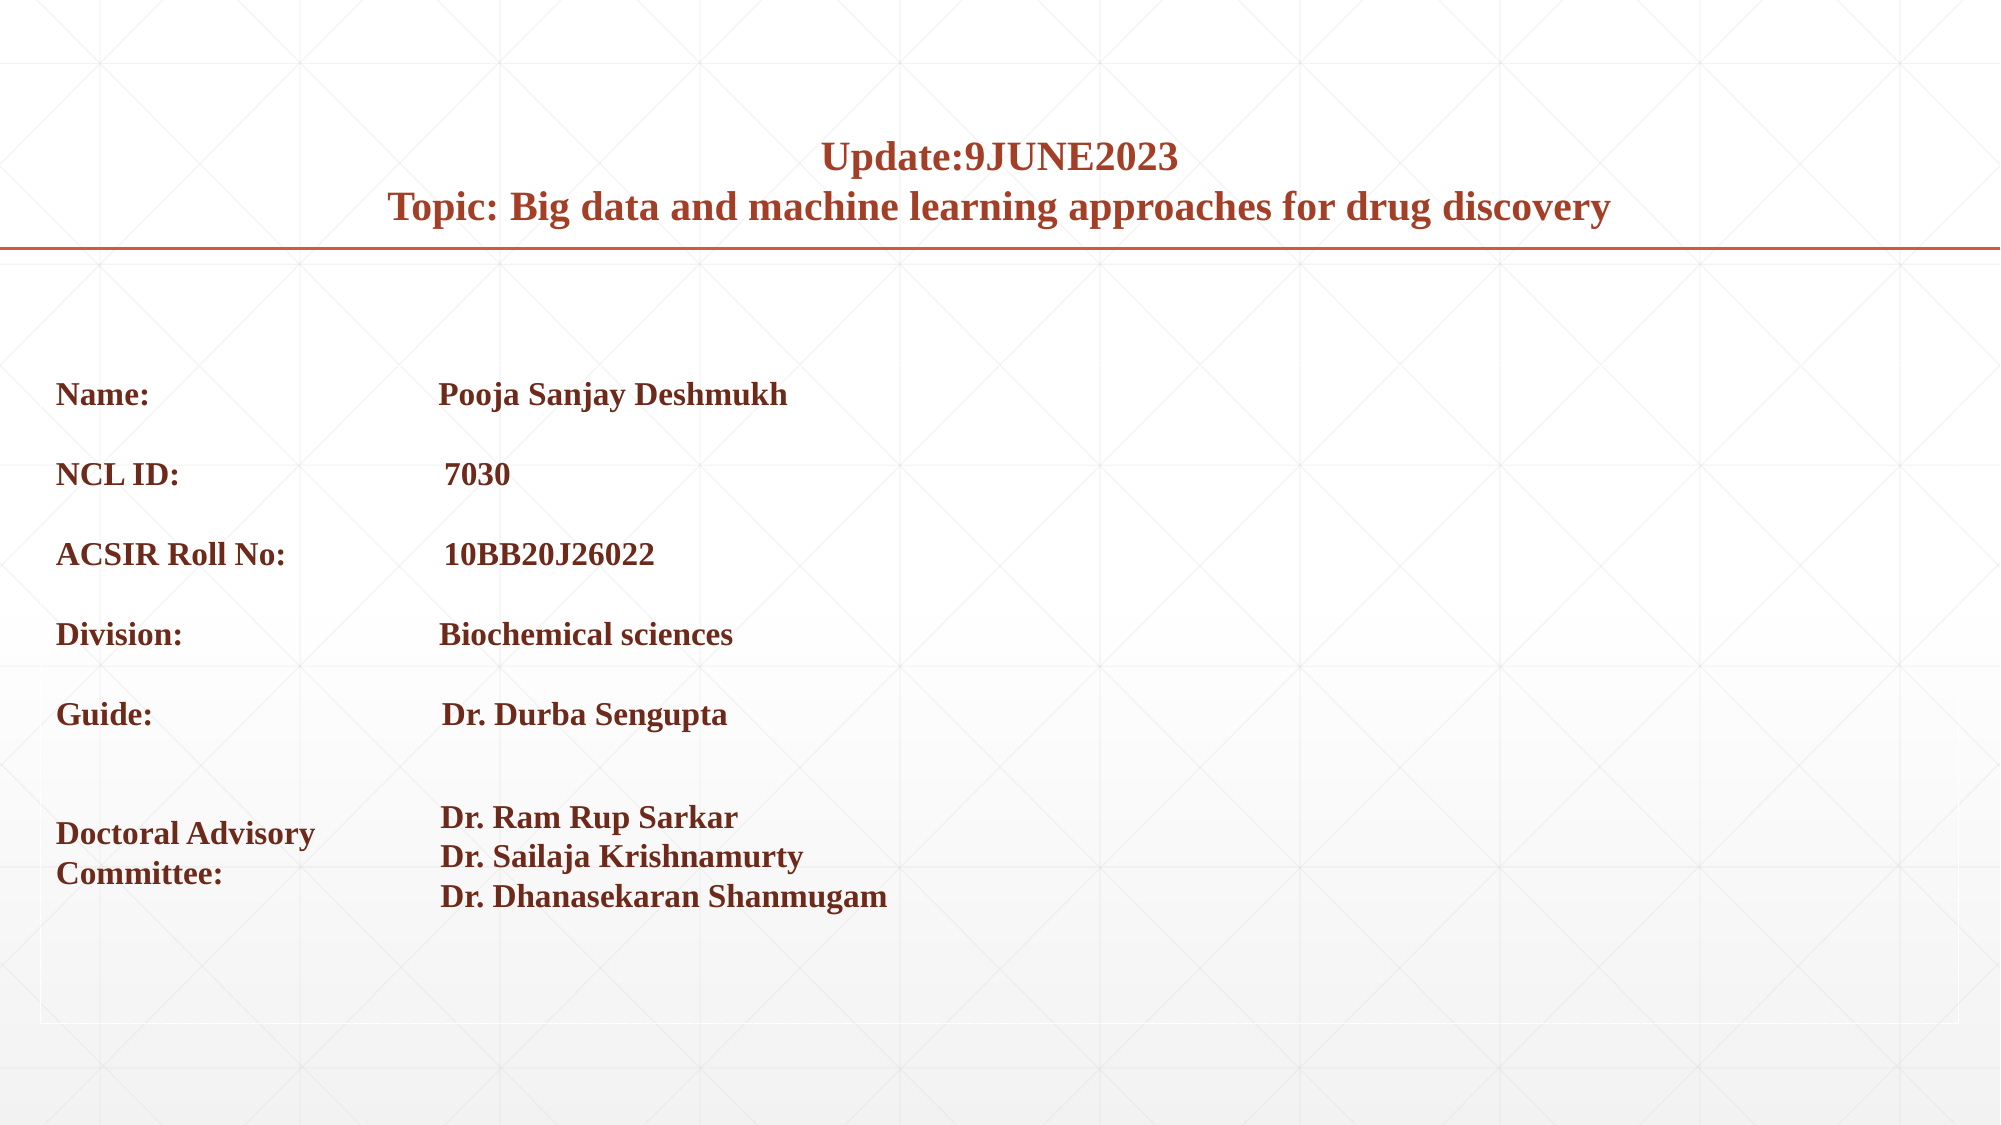

Update:9JUNE2023
Topic: Big data and machine learning approaches for drug discovery
Name:                                   Pooja Sanjay Deshmukh

NCL ID:                                7030

ACSIR Roll No:                   10BB20J26022

Division:                               Biochemical sciences

Guide:                                   Dr. Durba Sengupta

Doctoral Advisory
Committee:

Dr. Ram Rup Sarkar
Dr. Sailaja Krishnamurty
Dr. Dhanasekaran Shanmugam